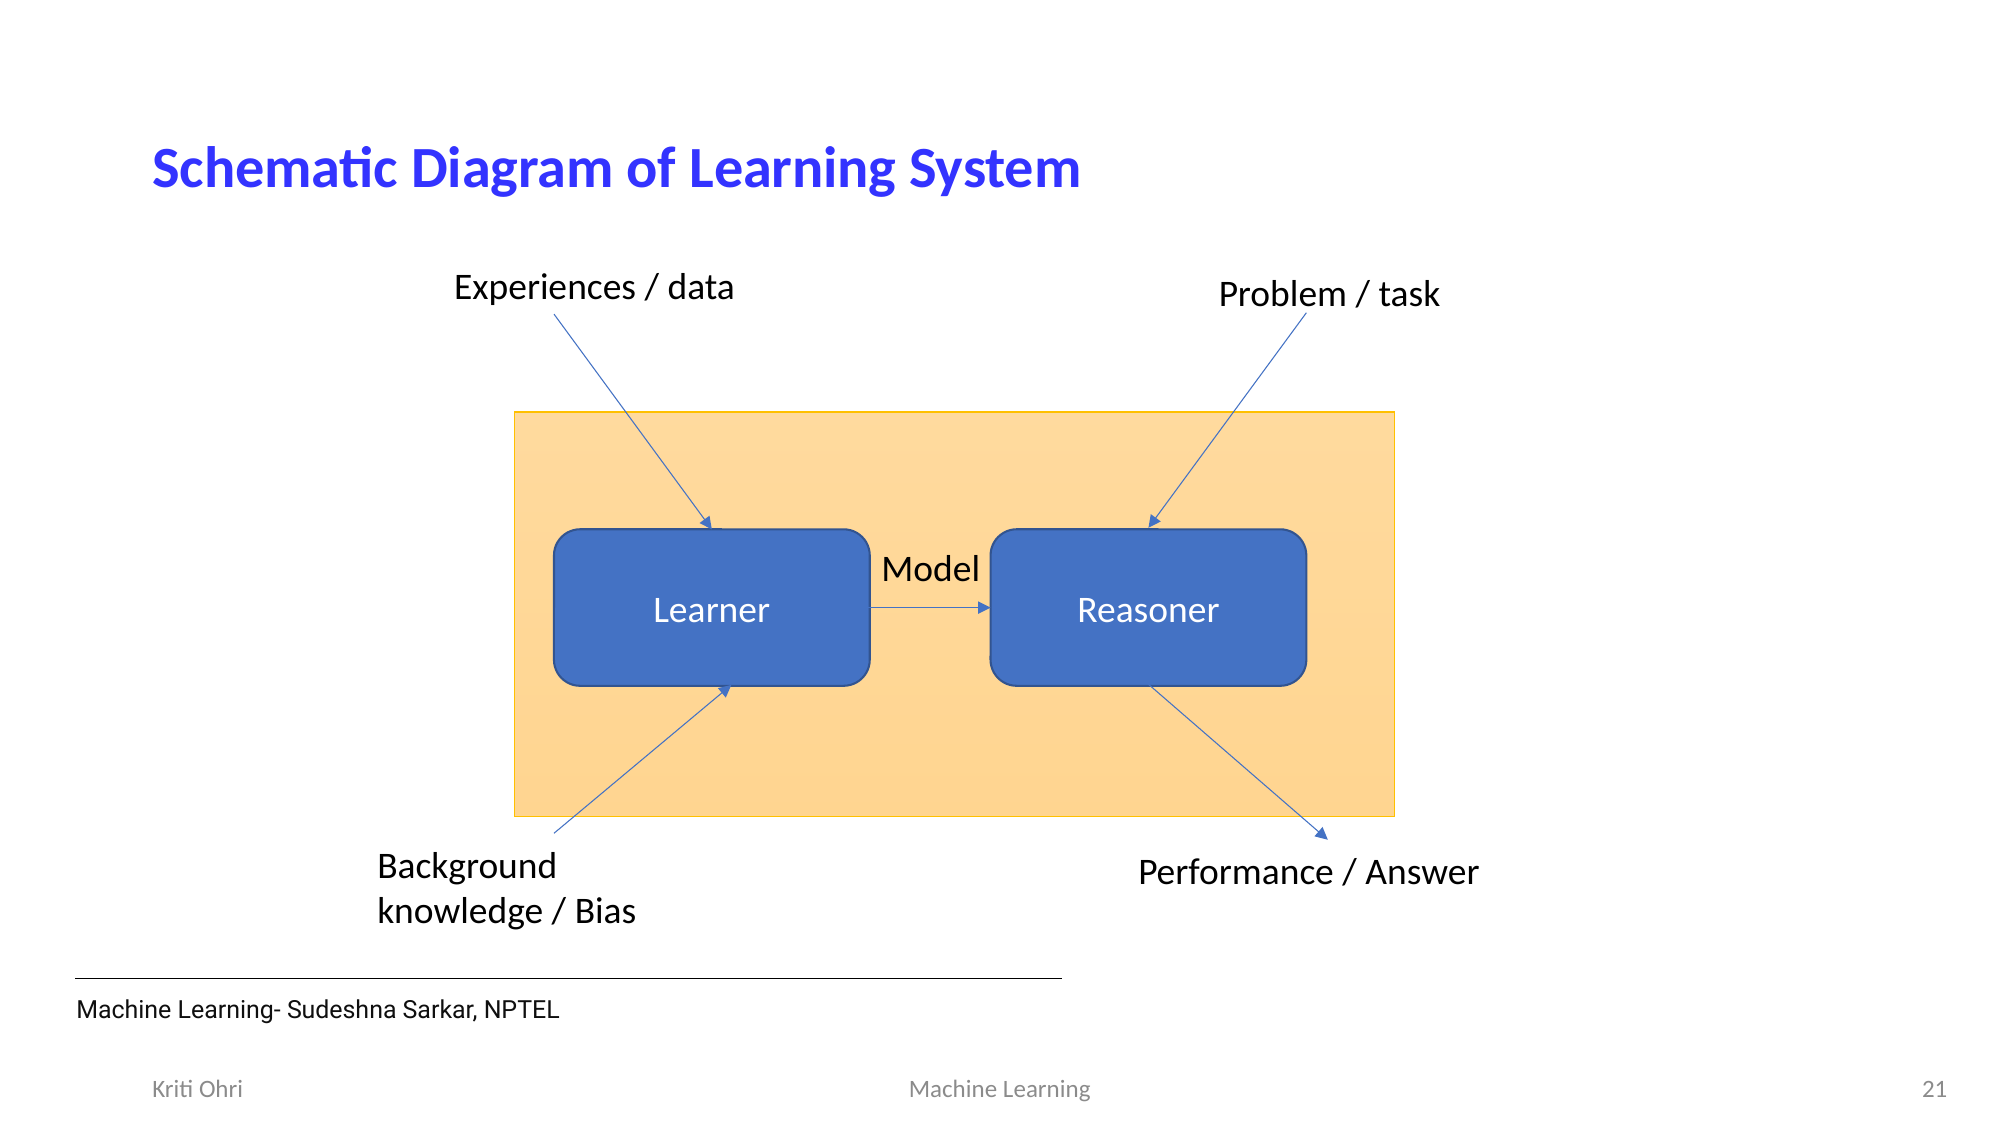

# Schematic Diagram of Learning System
Experiences / data
Problem / task

Reasoner
Learner
Model
Background knowledge / Bias
Performance / Answer
Machine Learning- Sudeshna Sarkar, NPTEL
Kriti Ohri
Machine Learning